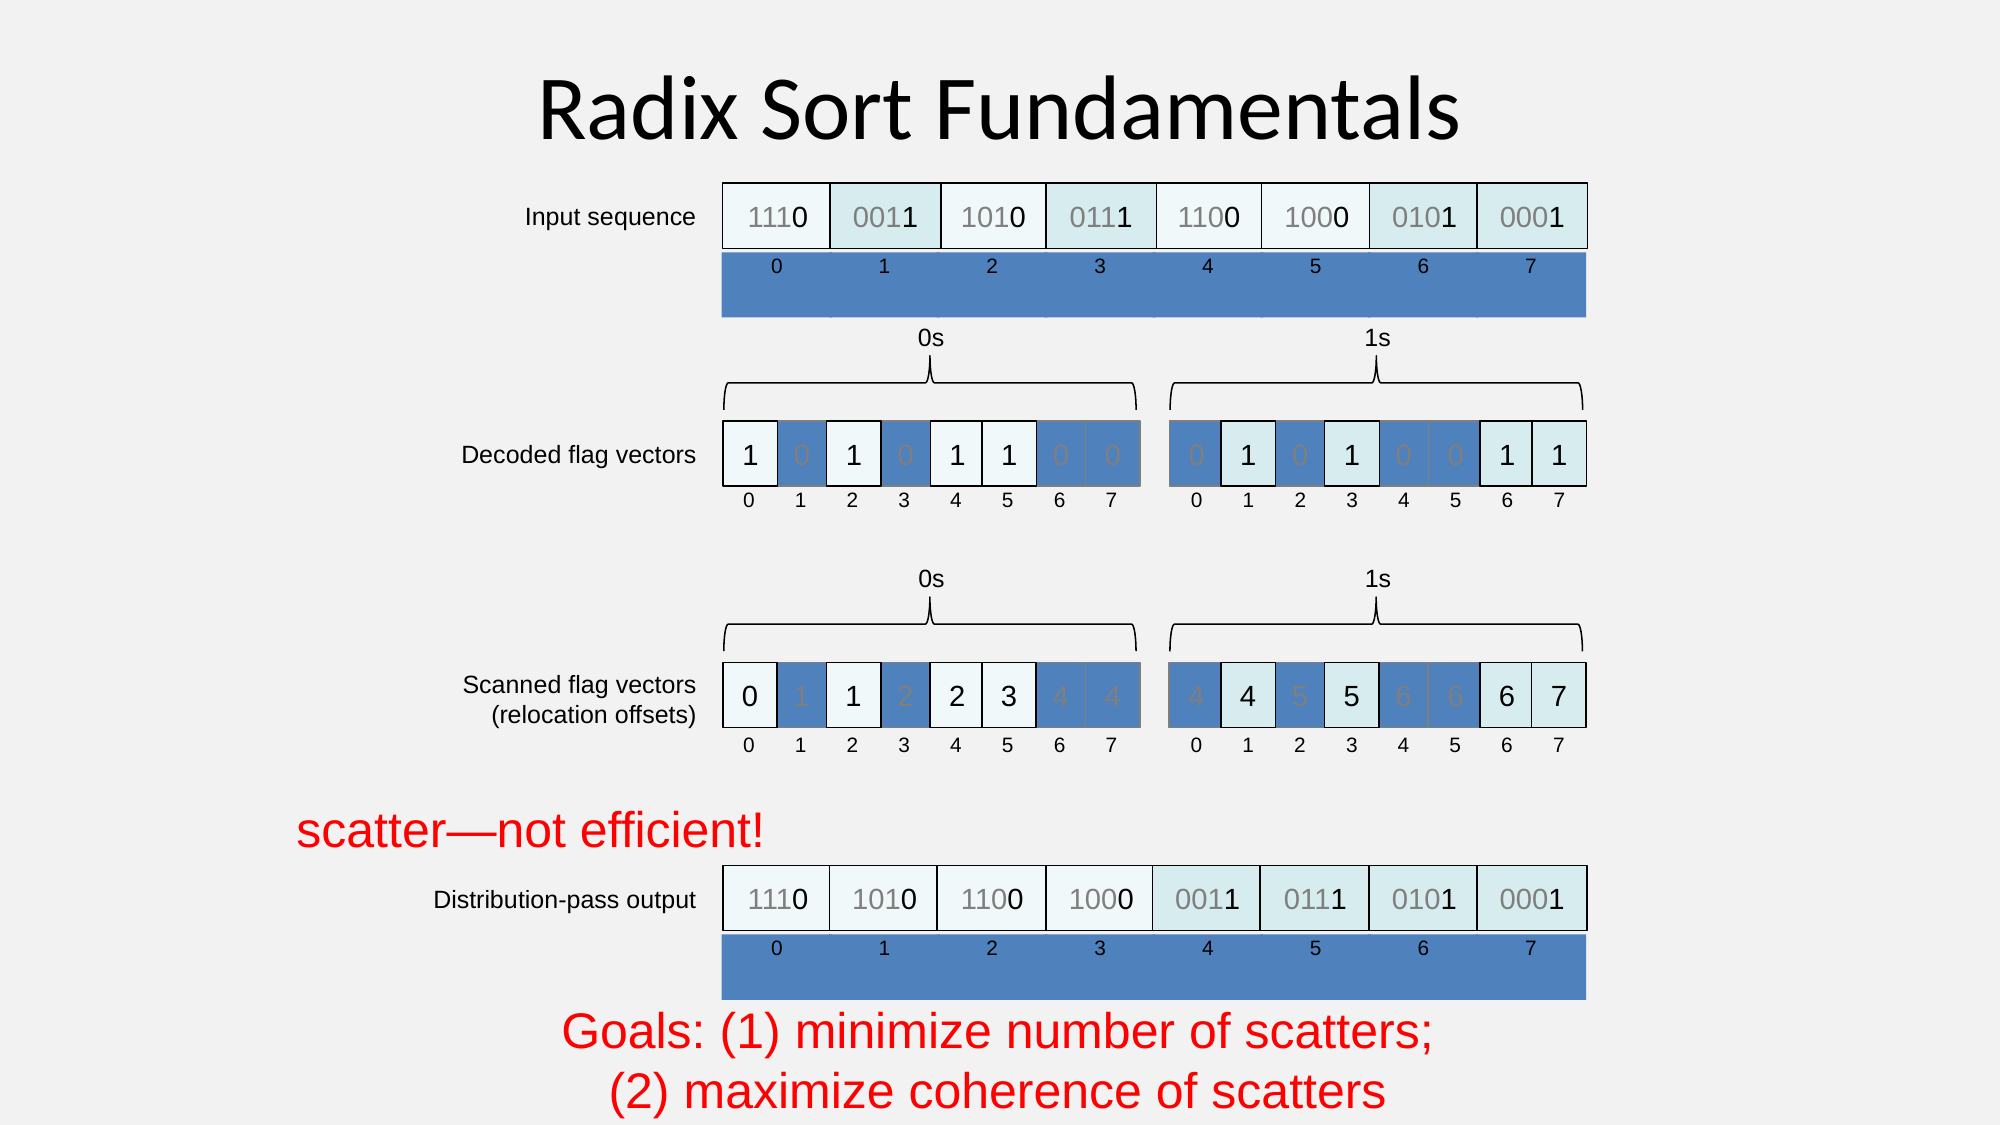

# Radix Sort Fundamentals
1110
0011
1010
0111
1100
1000
0101
0001
0
1
2
3
4
5
6
7
Input sequence
0s
1s

Decoded flag vectors
1
0
1
0
1
1
0
0
0
1
0
1
0
0
1
1
0
1
2
3
4
5
6
7
0
1
2
3
4
5
6
7
0s
1s

Scanned flag vectors
(relocation offsets)
0
1
1
2
2
3
4
4
4
4
5
5
6
6
6
7
0
1
2
3
4
5
6
7
0
1
2
3
4
5
6
7
Distribution-pass output
1110
1010
1100
1000
0011
0111
0101
0001
0
1
2
3
4
5
6
7
scatter—not efficient!
Goals: (1) minimize number of scatters; (2) maximize coherence of scatters